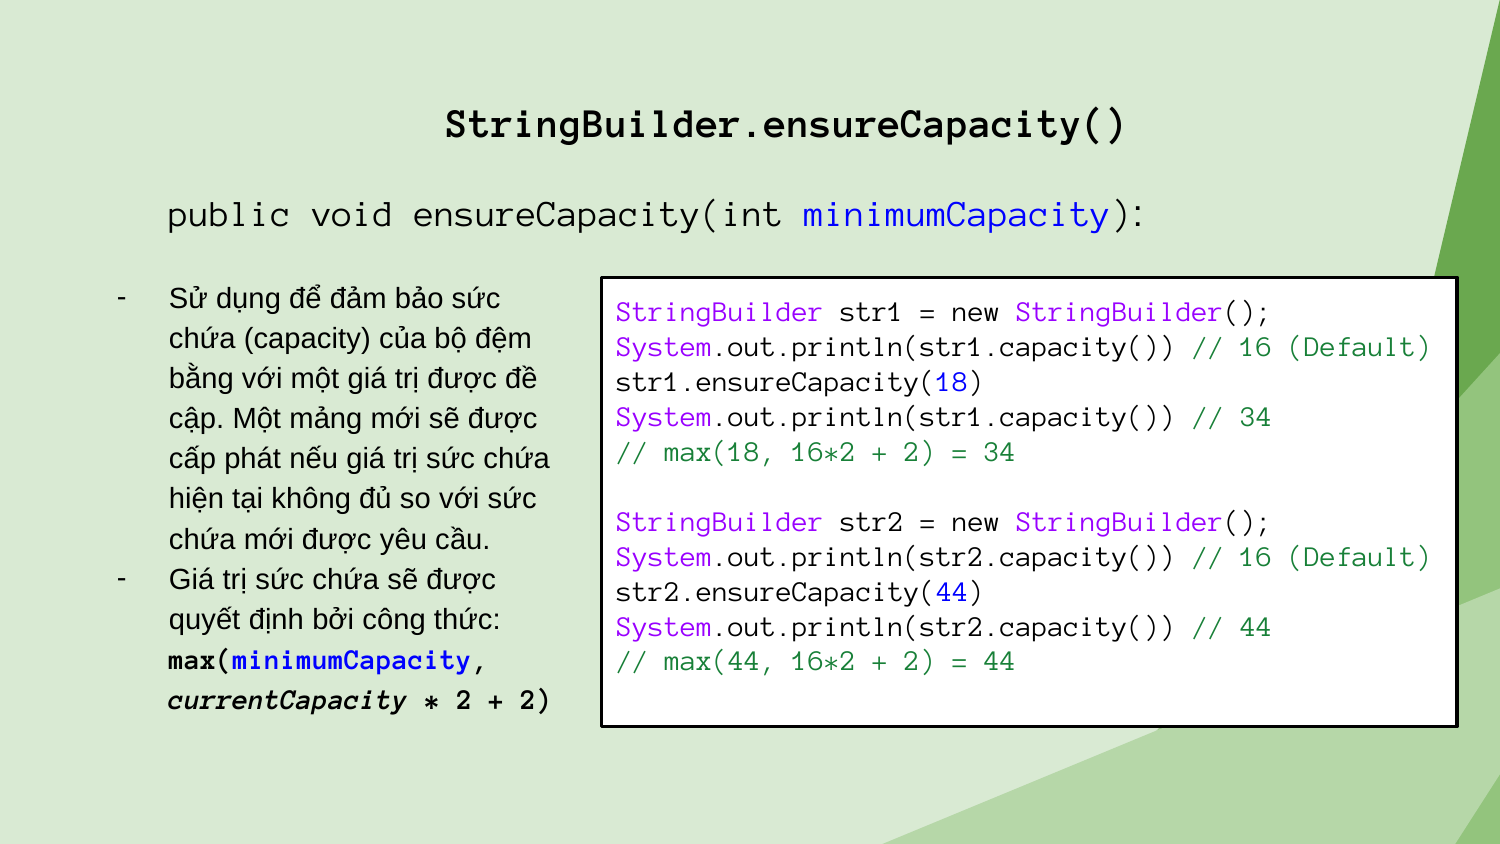

# StringBuilder.ensureCapacity​()
public void ensureCapacity​(int minimumCapacity):
Sử dụng để đảm bảo sức chứa (capacity) của bộ đệm bằng với một giá trị được đề cập. Một mảng mới sẽ được cấp phát nếu giá trị sức chứa hiện tại không đủ so với sức chứa mới được yêu cầu.
Giá trị sức chứa sẽ được quyết định bởi công thức: max(minimumCapacity, currentCapacity * 2 + 2)
StringBuilder str1 = new StringBuilder();
System.out.println(str1.capacity()) // 16 (Default)
str1.ensureCapacity(18)
System.out.println(str1.capacity()) // 34
// max(18, 16*2 + 2) = 34

StringBuilder str2 = new StringBuilder();
System.out.println(str2.capacity()) // 16 (Default)
str2.ensureCapacity(44)
System.out.println(str2.capacity()) // 44
// max(44, 16*2 + 2) = 44

Code Sample from: GeeksForGeeks